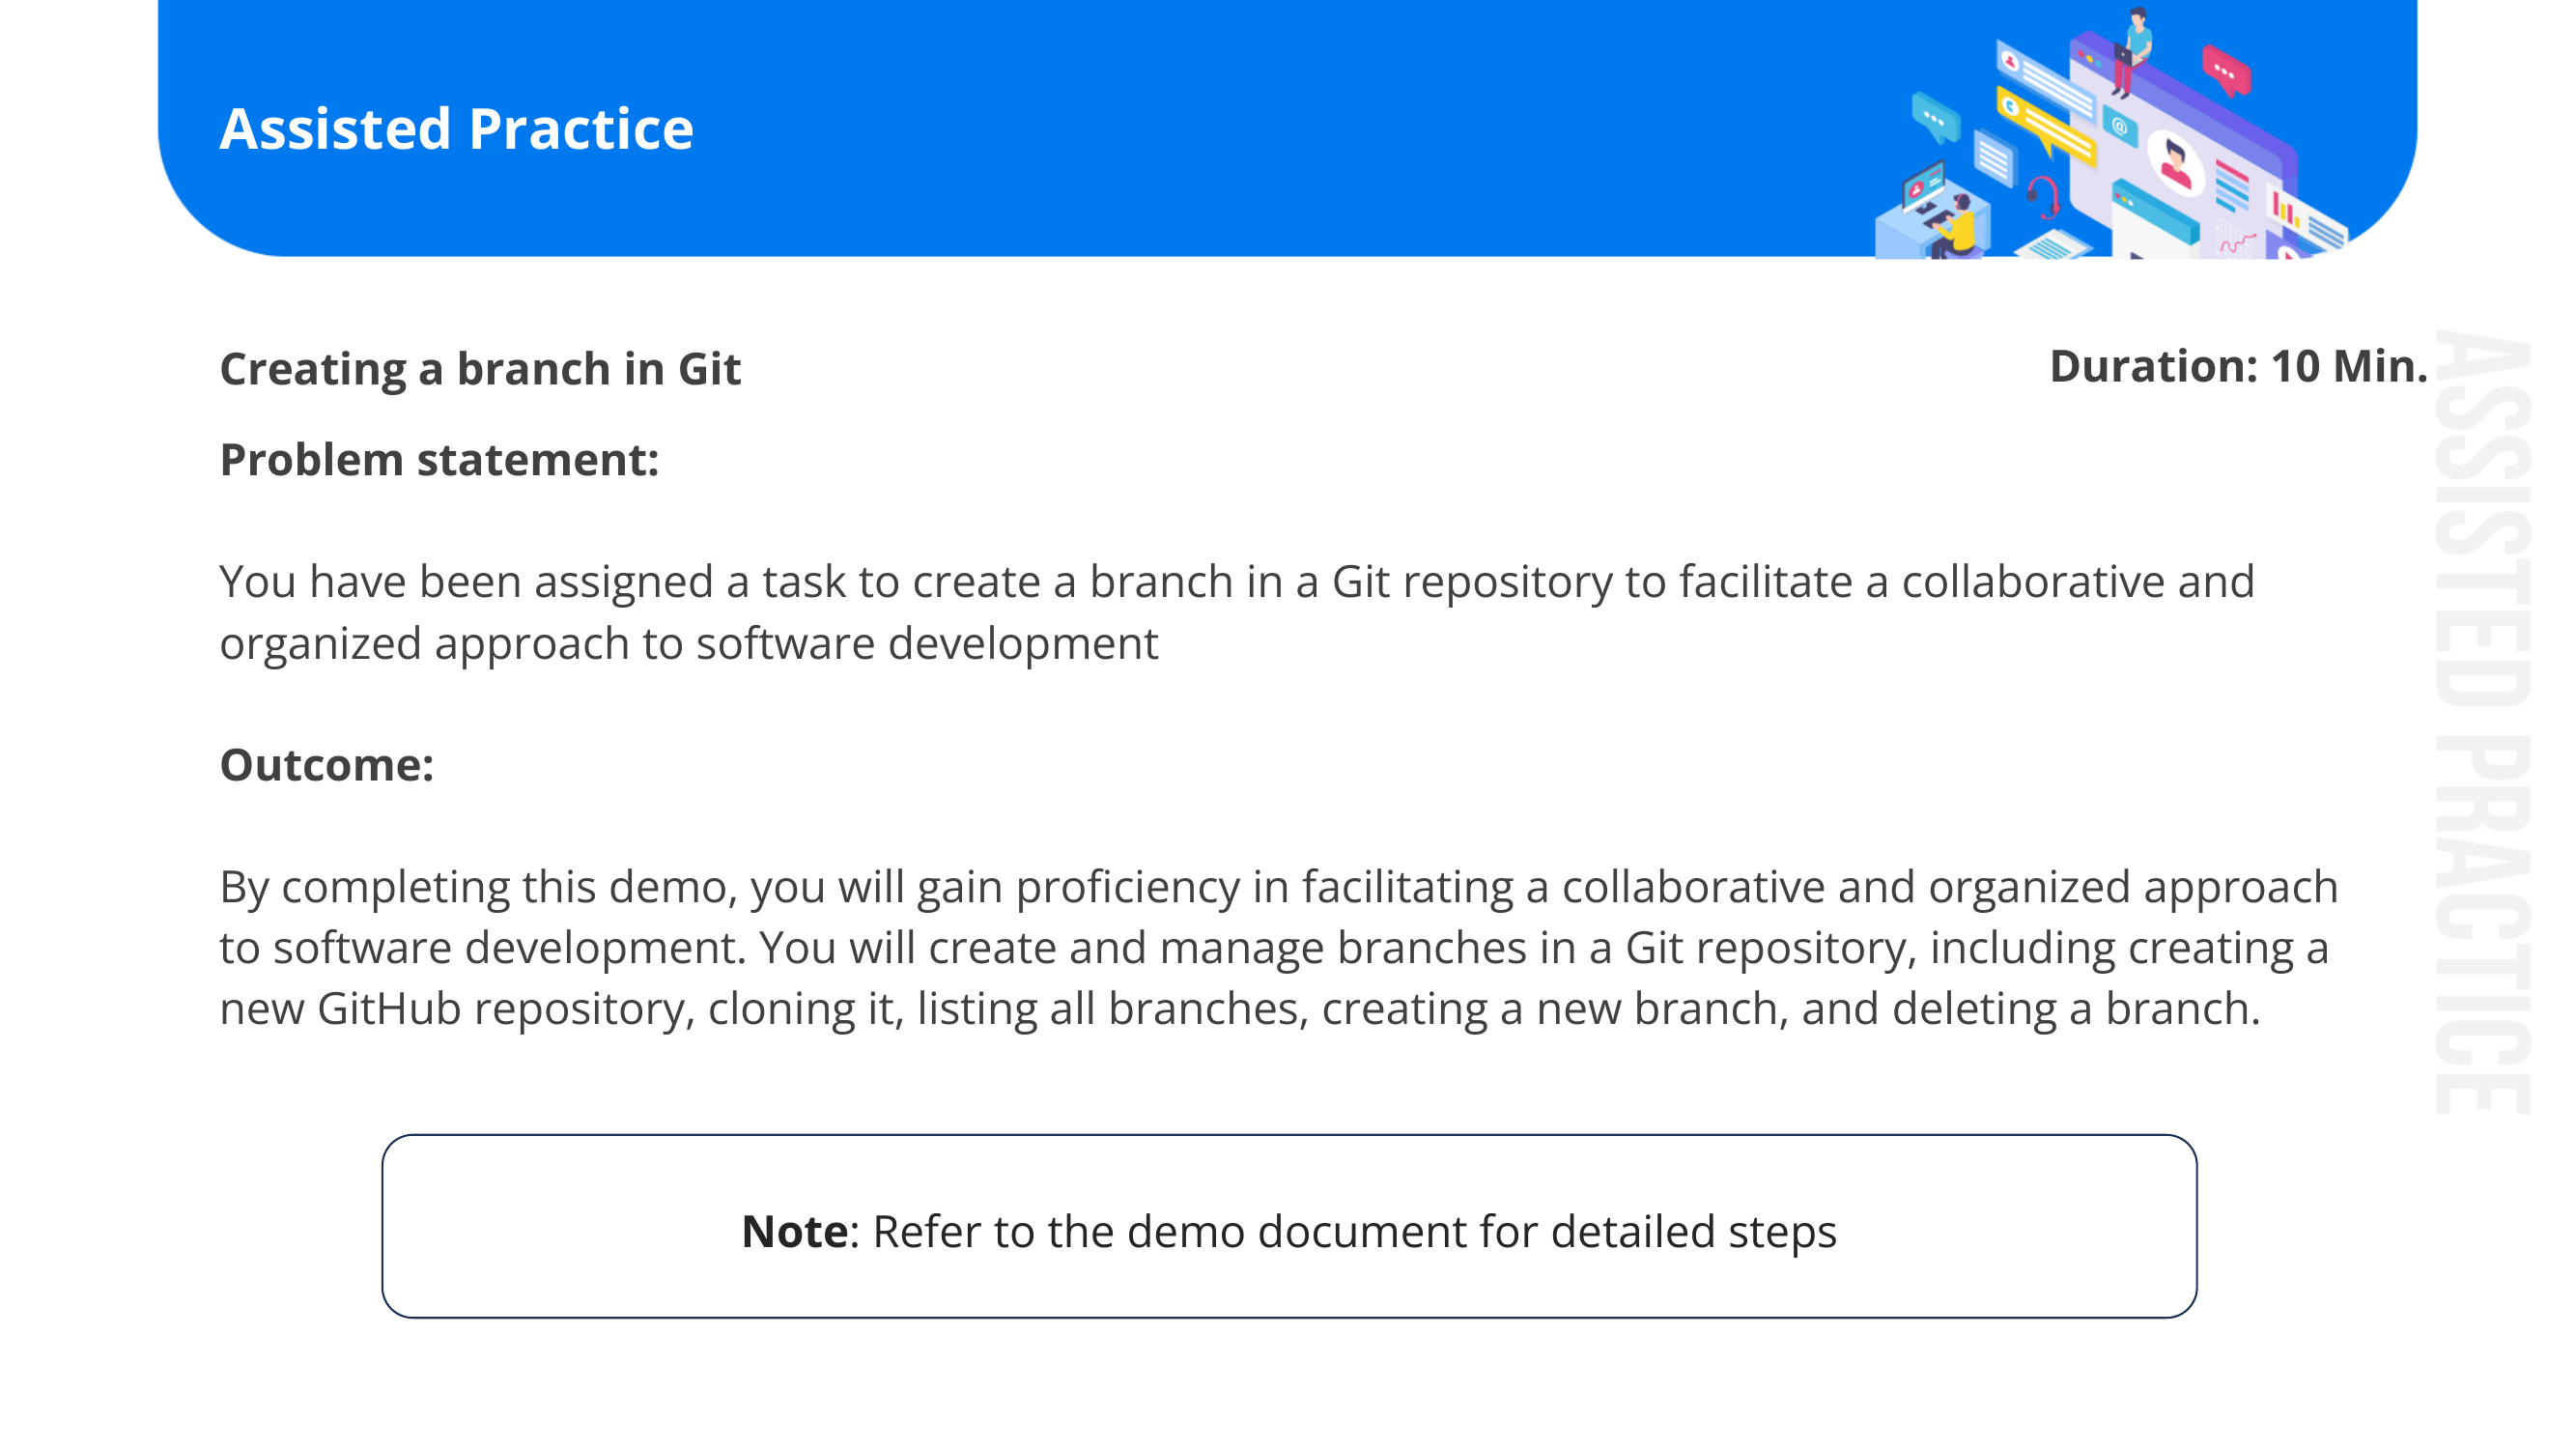

# Assisted Practice
 	Duration: 10 Min.
Creating a branch in Git
Problem statement:

You have been assigned a task to create a branch in a Git repository to facilitate a collaborative and organized approach to software development

Outcome:

By completing this demo, you will gain proficiency in facilitating a collaborative and organized approach to software development. You will create and manage branches in a Git repository, including creating a new GitHub repository, cloning it, listing all branches, creating a new branch, and deleting a branch.
Note: Refer to the demo document for detailed steps